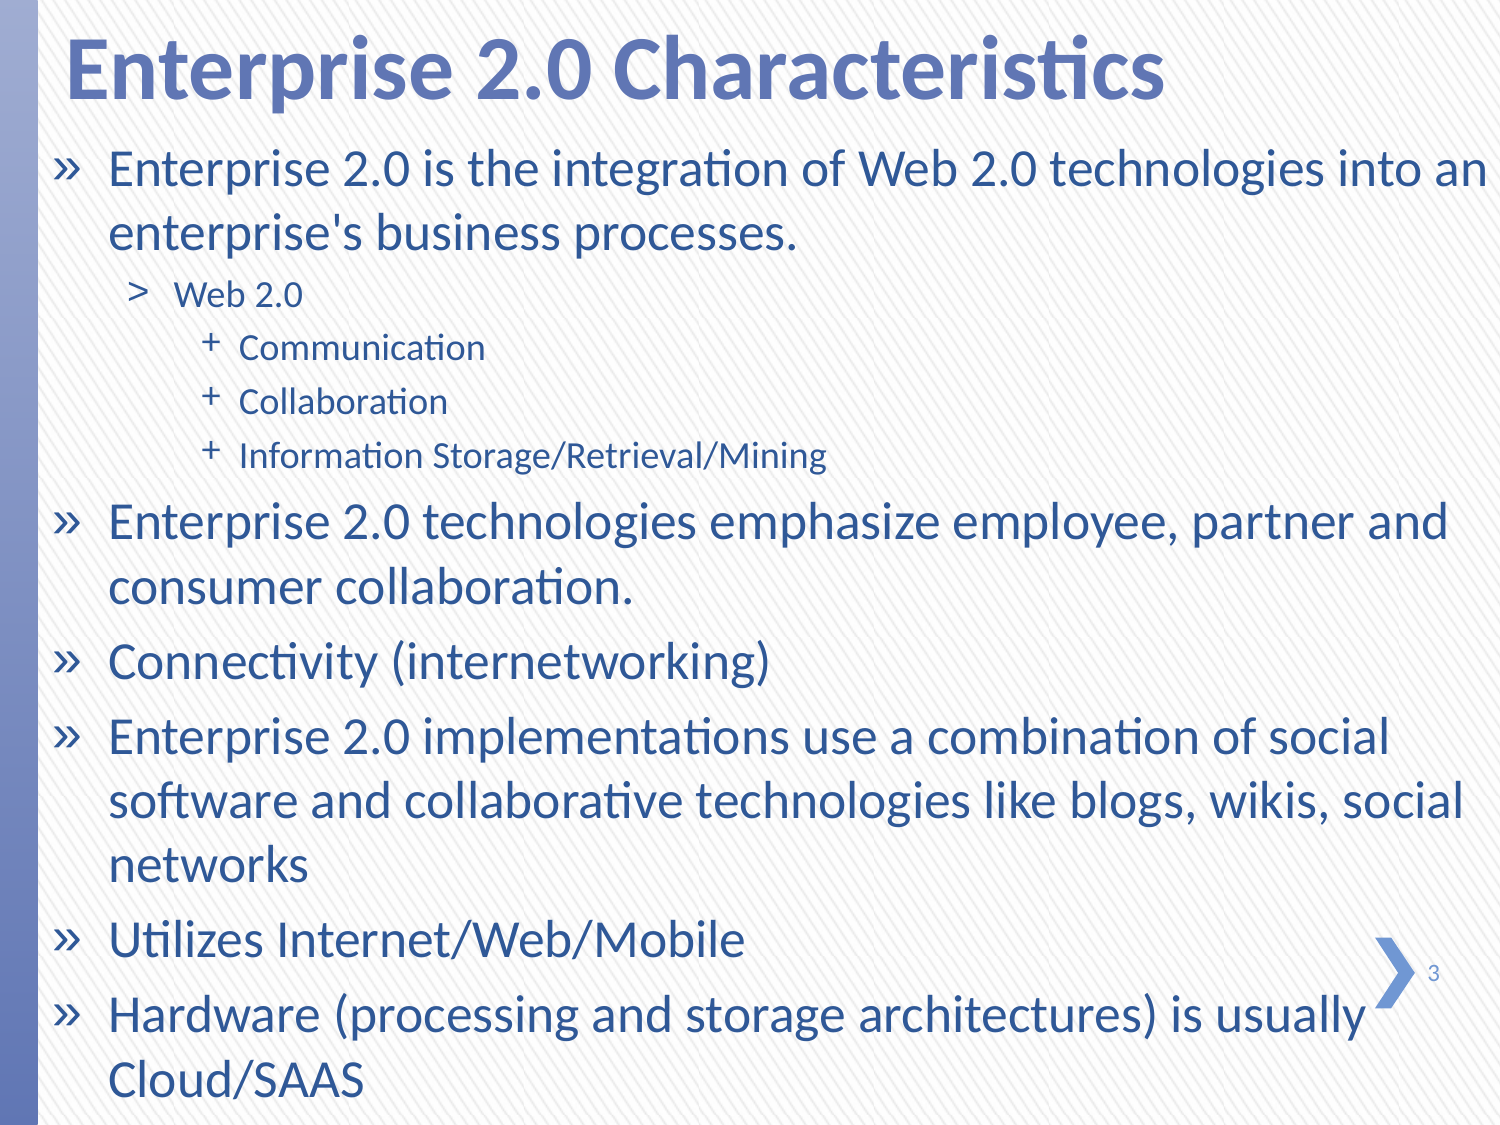

# Enterprise 2.0 Characteristics
Enterprise 2.0 is the integration of Web 2.0 technologies into an enterprise's business processes.
Web 2.0
Communication
Collaboration
Information Storage/Retrieval/Mining
Enterprise 2.0 technologies emphasize employee, partner and consumer collaboration.
Connectivity (internetworking)
Enterprise 2.0 implementations use a combination of social software and collaborative technologies like blogs, wikis, social networks
Utilizes Internet/Web/Mobile
Hardware (processing and storage architectures) is usually Cloud/SAAS
3